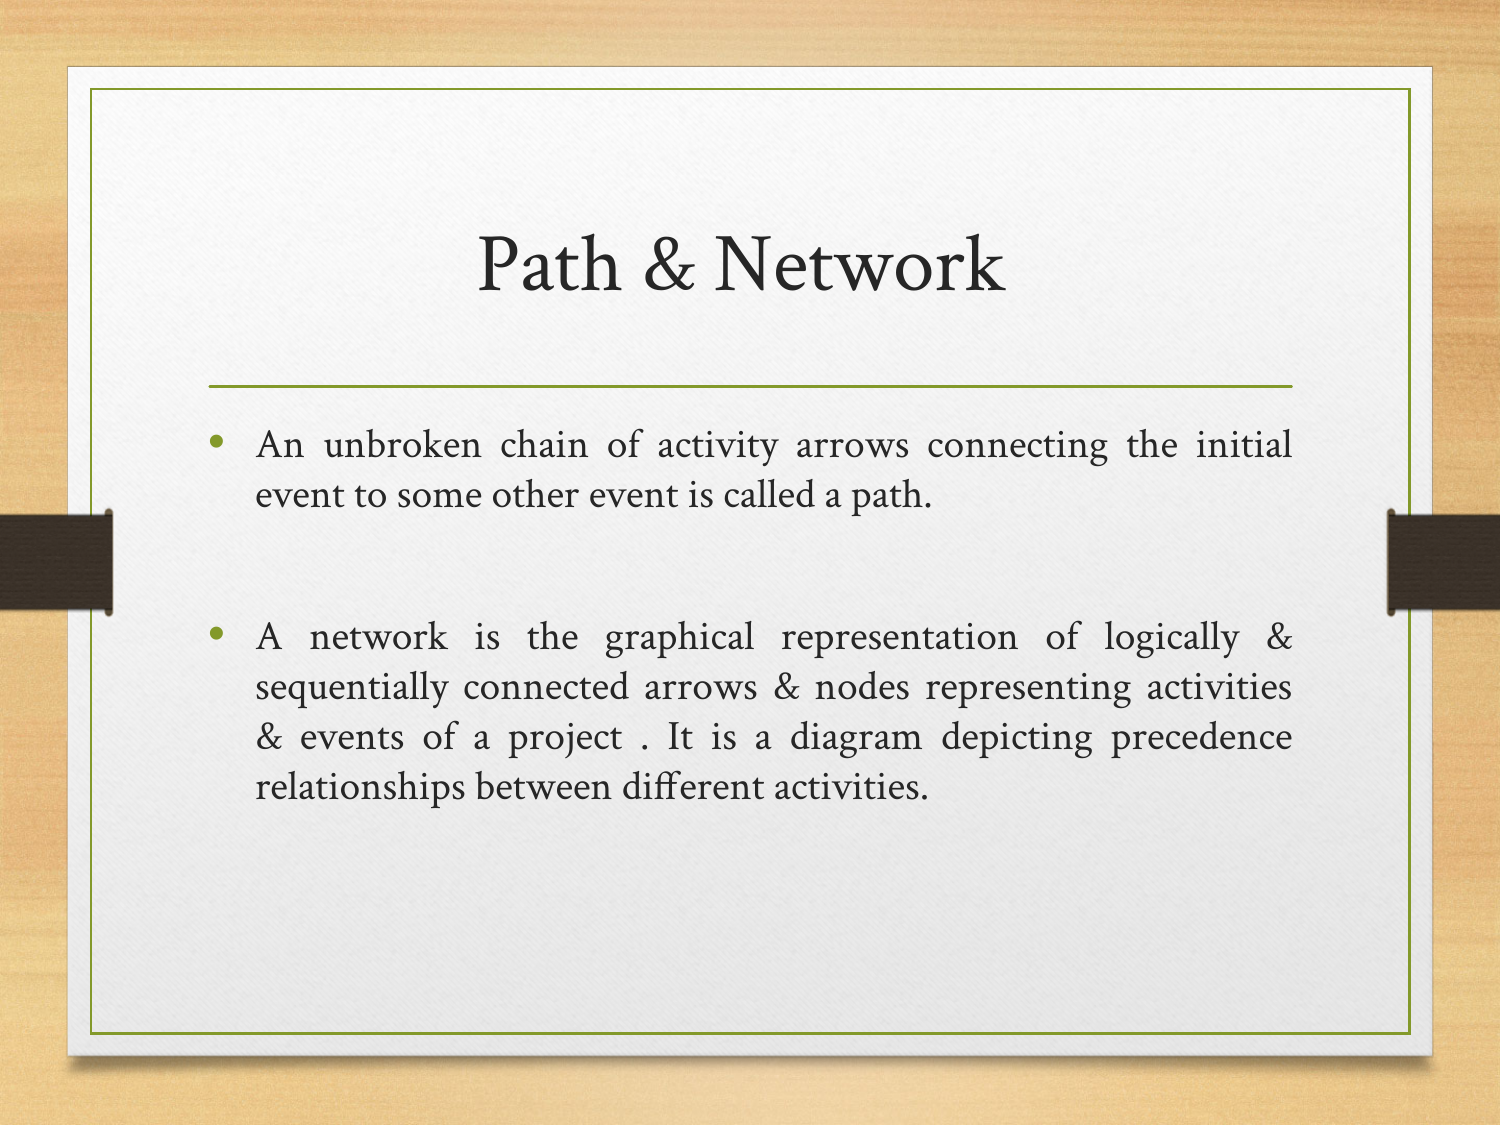

# Path & Network
An unbroken chain of activity arrows connecting the initial event to some other event is called a path.

A network is the graphical representation of logically & sequentially connected arrows & nodes representing activities & events of a project . It is a diagram depicting precedence relationships between different activities.